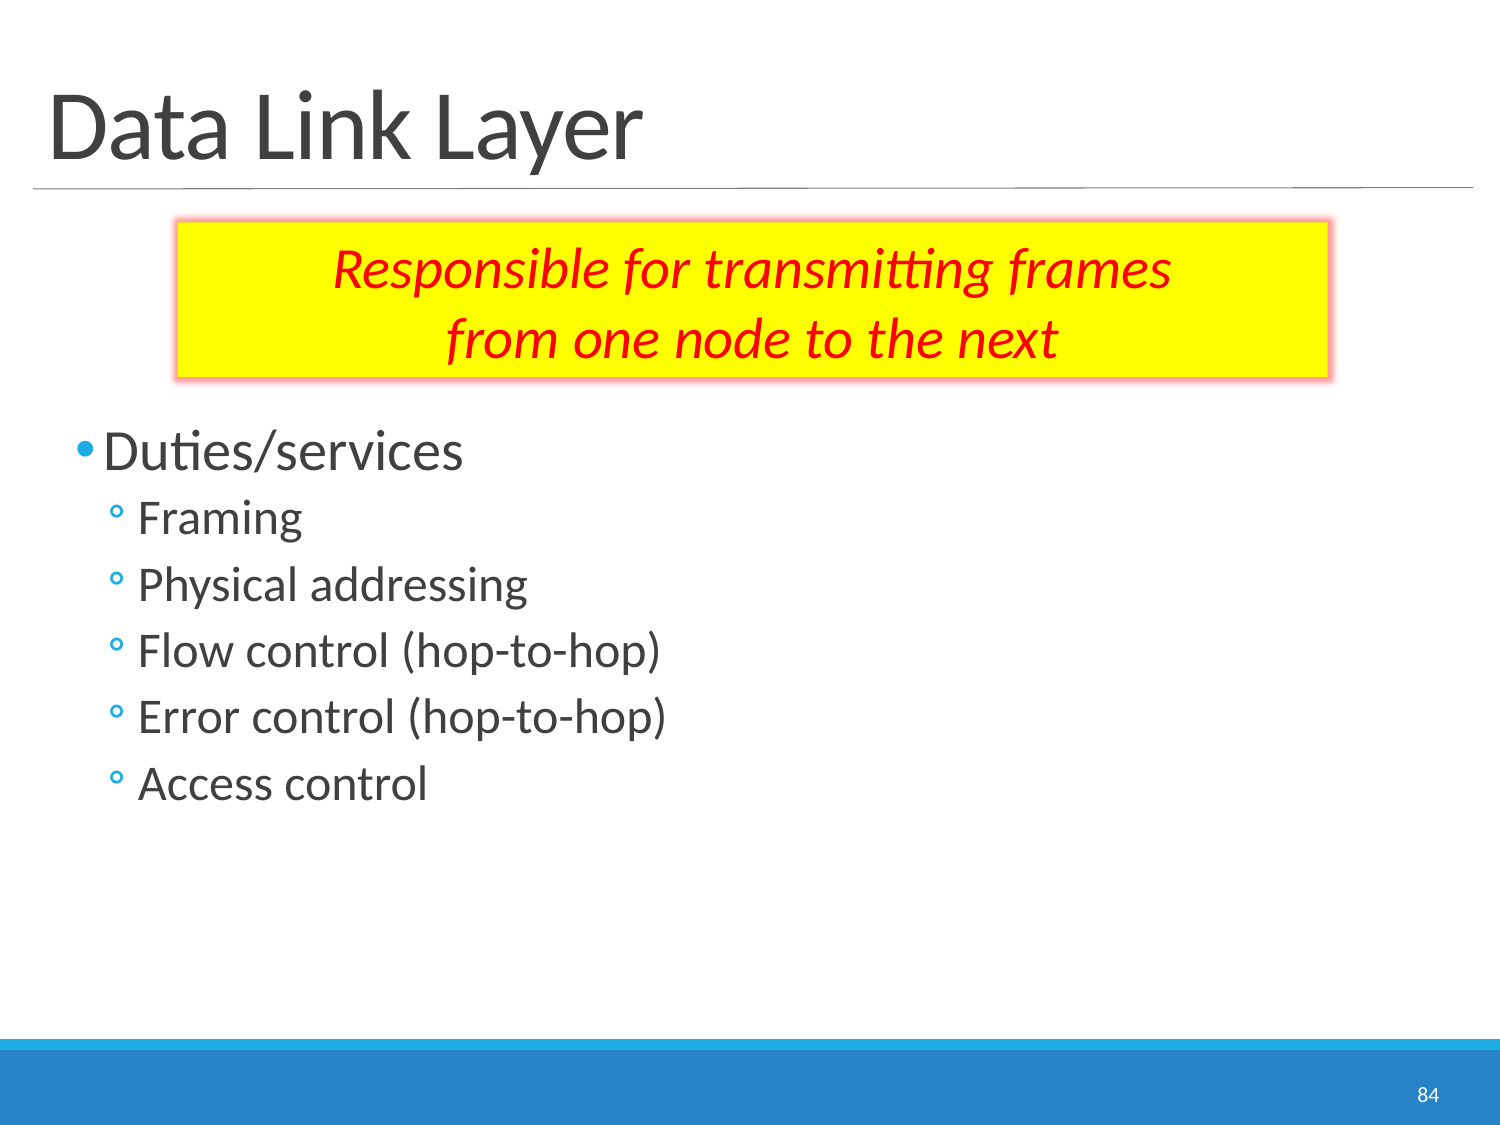

# Data Link Layer
Responsible for transmitting frames
from one node to the next
Duties/services
Framing
Physical addressing
Flow control (hop-to-hop)
Error control (hop-to-hop)
Access control